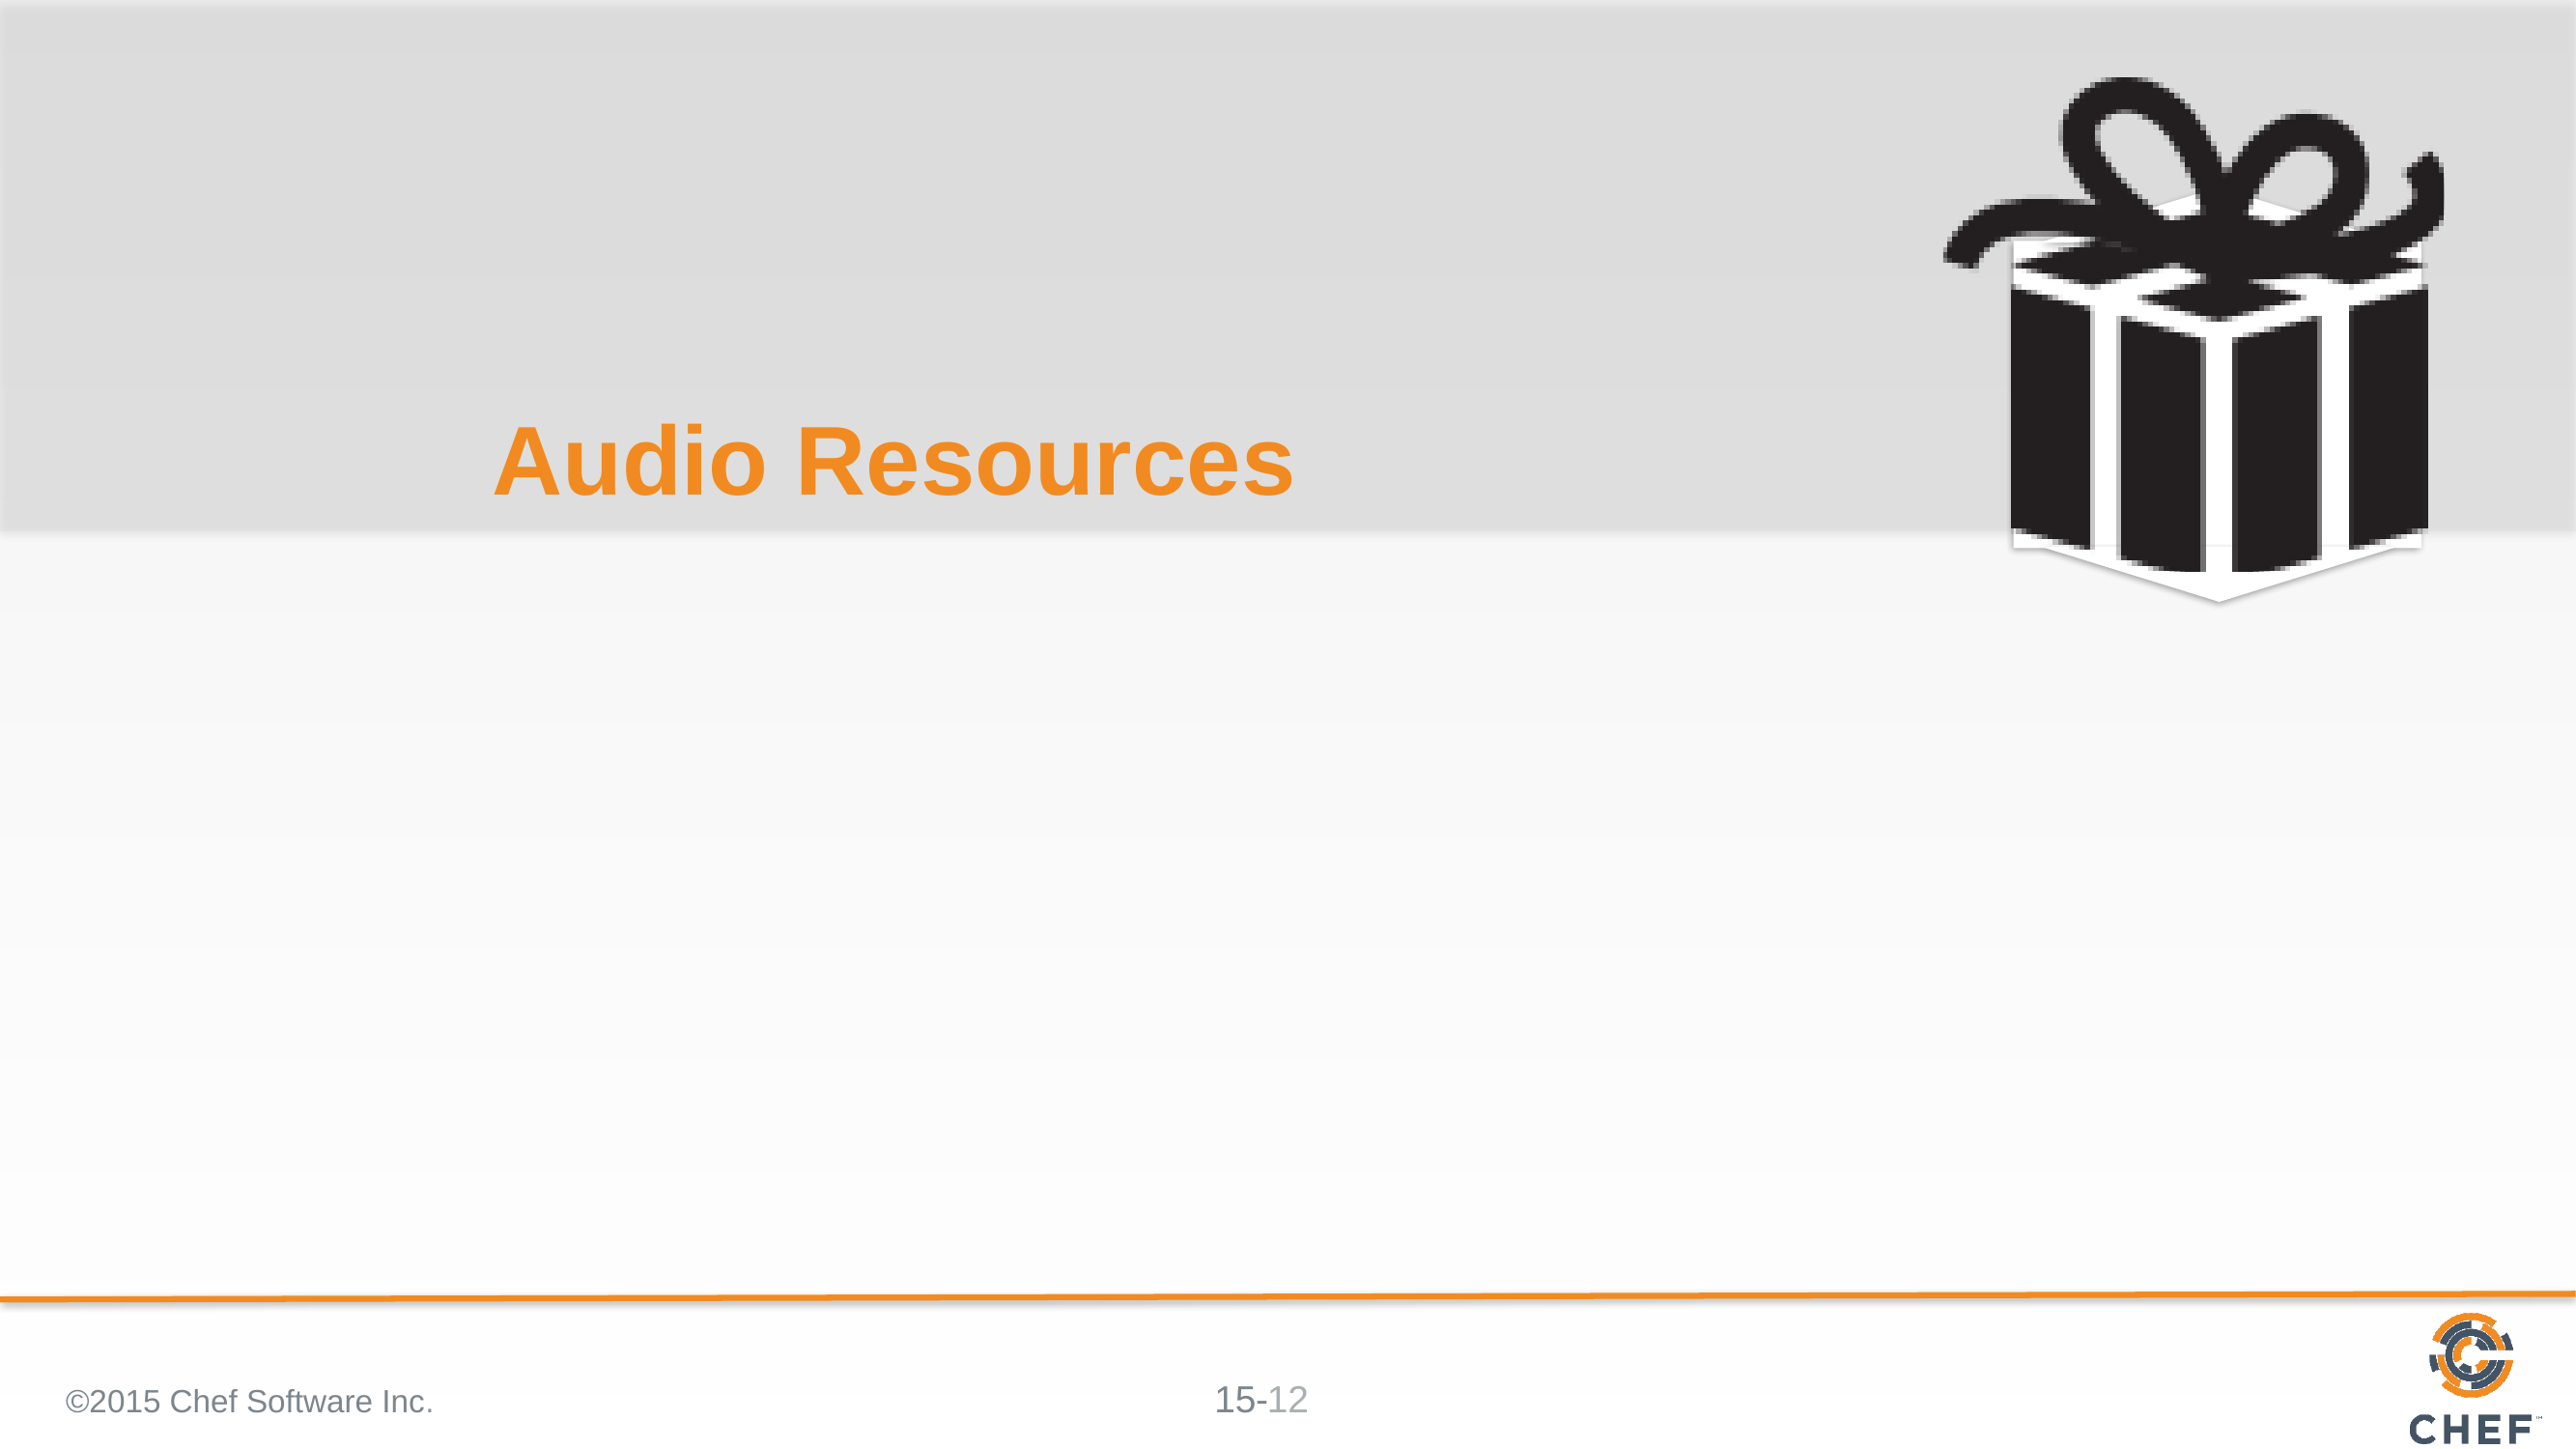

# Audio Resources
©2015 Chef Software Inc.
12